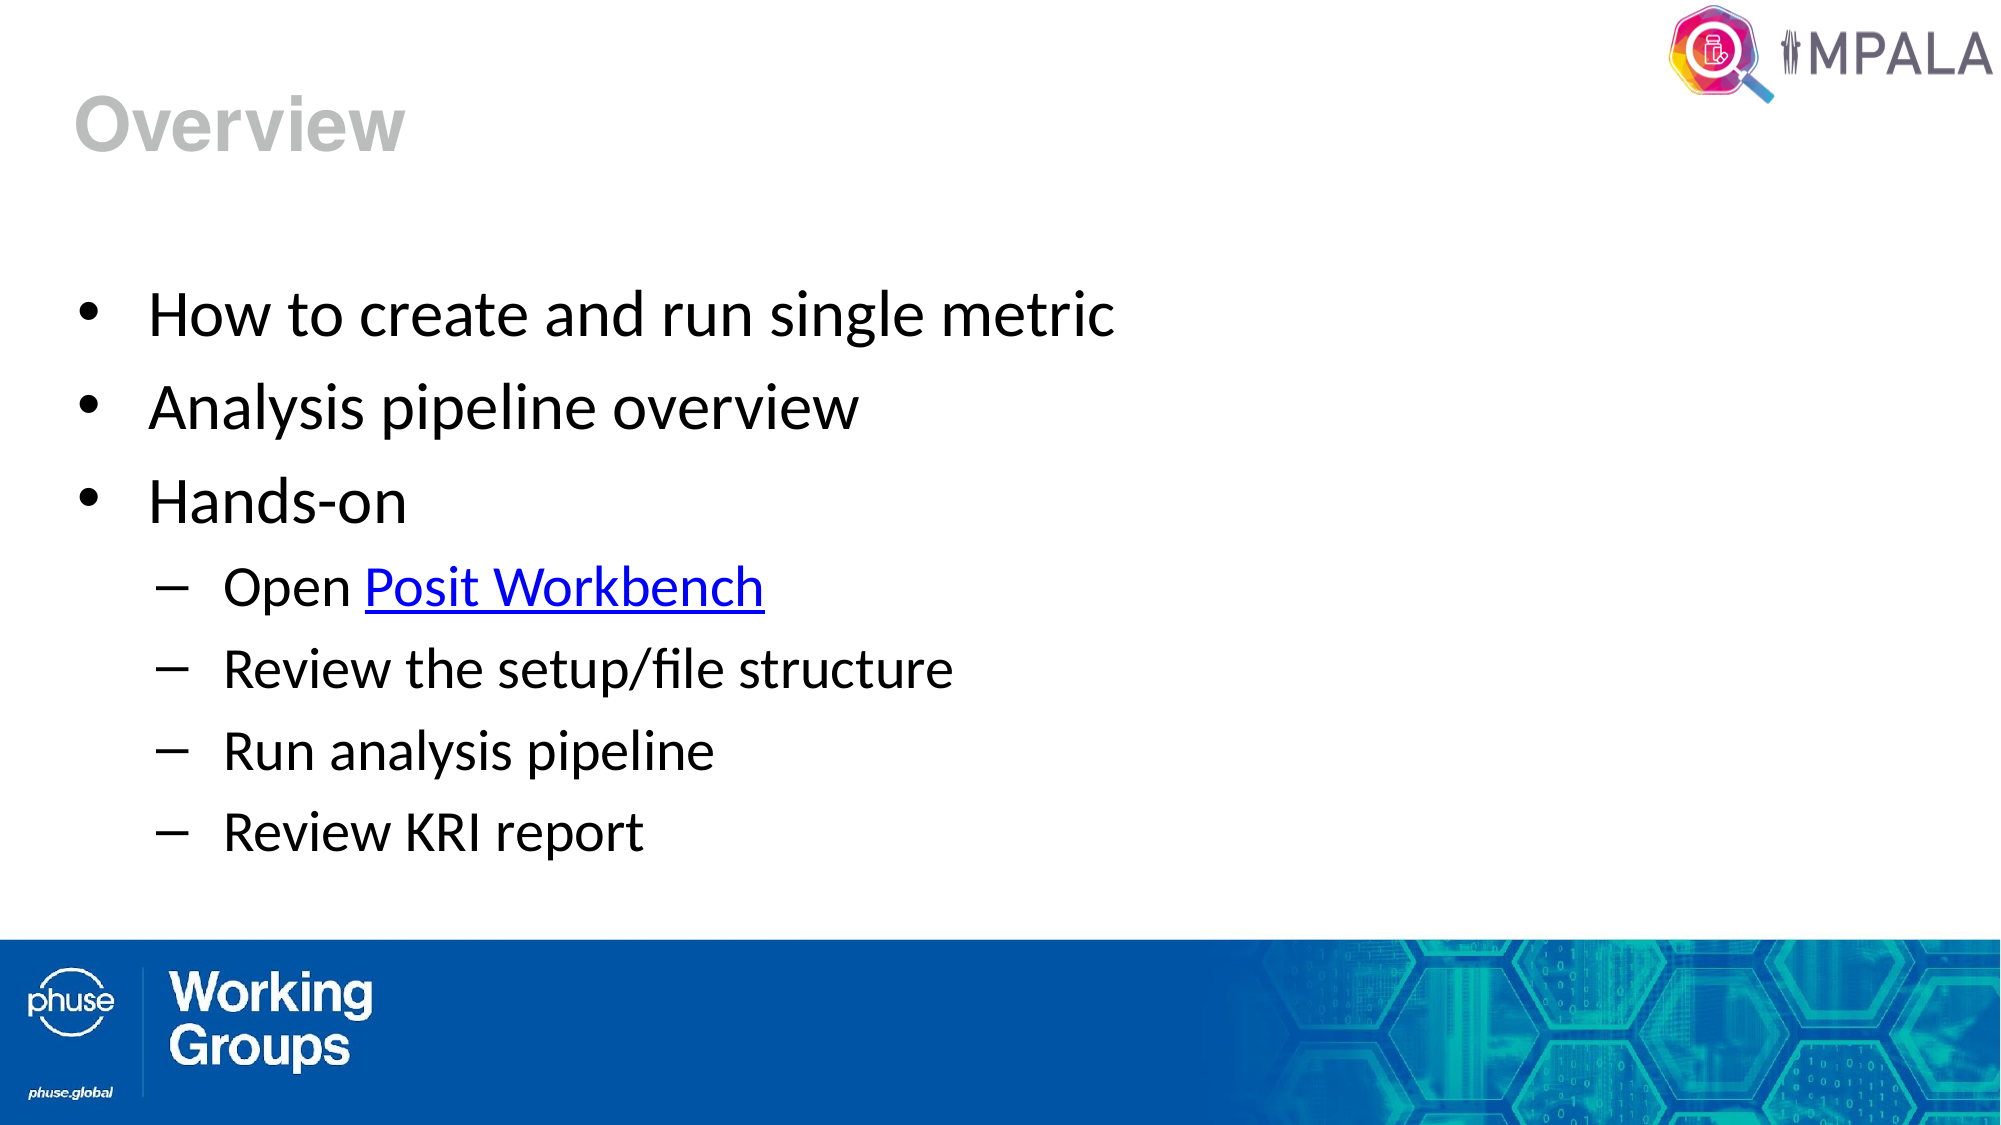

# Overview
How to create and run single metric
Analysis pipeline overview
Hands-on
Open Posit Workbench
Review the setup/file structure
Run analysis pipeline
Review KRI report